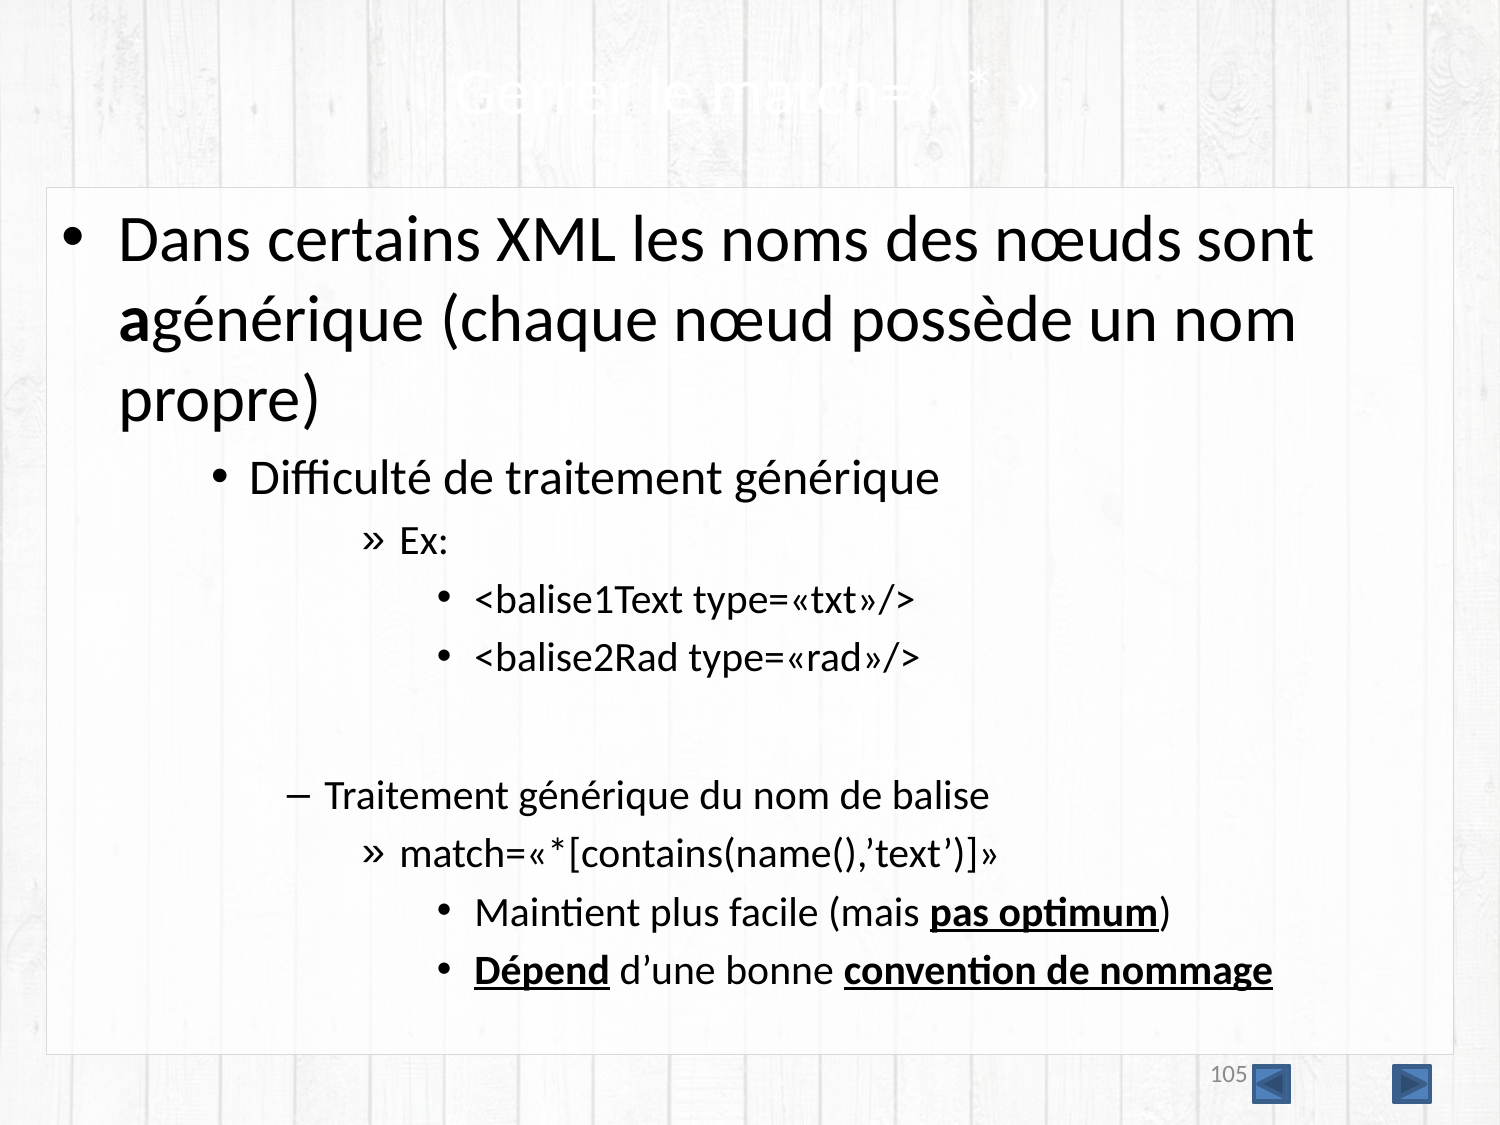

# Gerrer le match=« * »
Dans certains XML les noms des nœuds sont agénérique (chaque nœud possède un nom propre)
Difficulté de traitement générique
Ex:
<balise1Text type=«txt»/>
<balise2Rad type=«rad»/>

Traitement générique du nom de balise
match=«*[contains(name(),’text’)]»
Maintient plus facile (mais pas optimum)
Dépend d’une bonne convention de nommage
105